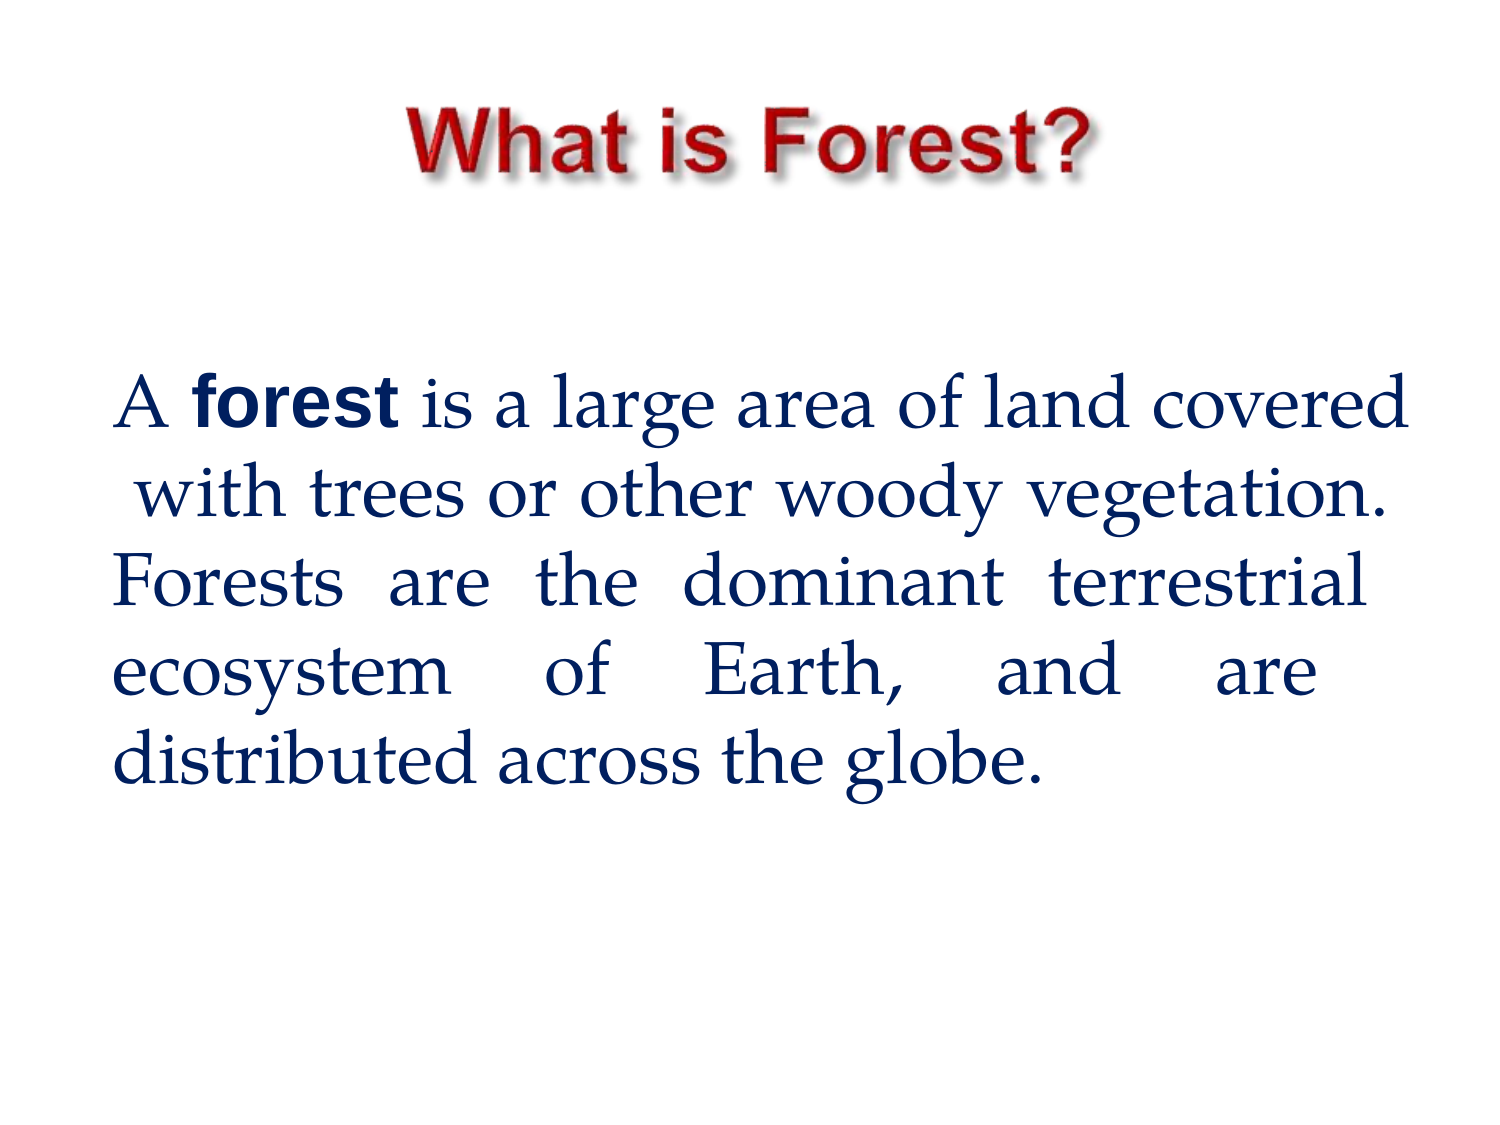

# A forest is a large area of land covered  with trees or other woody vegetation.  Forests are the dominant terrestrial  ecosystem of Earth, and are  distributed across the globe.